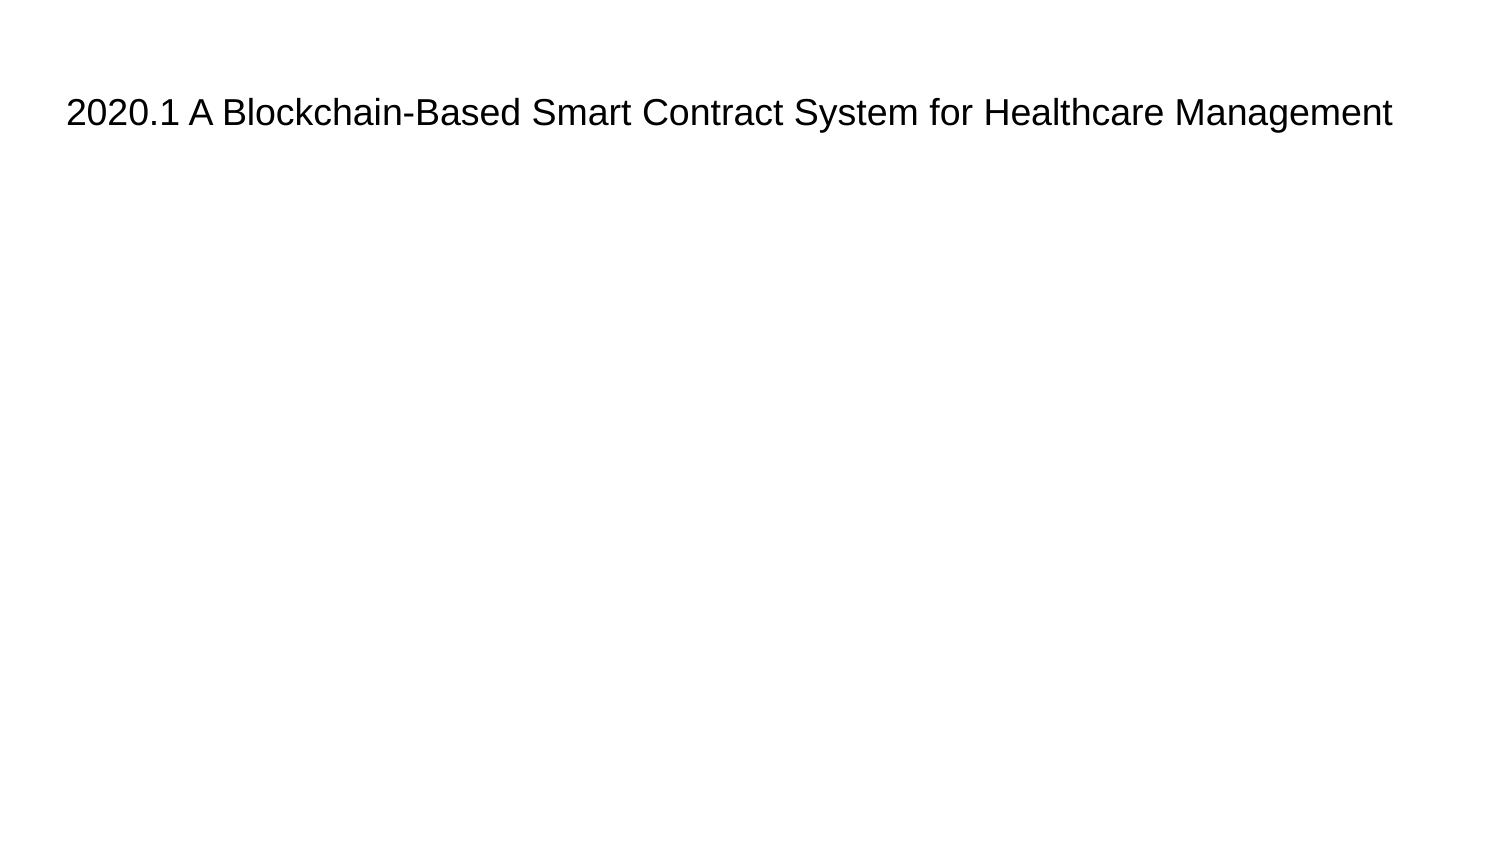

# 2020.1 A Blockchain-Based Smart Contract System for Healthcare Management